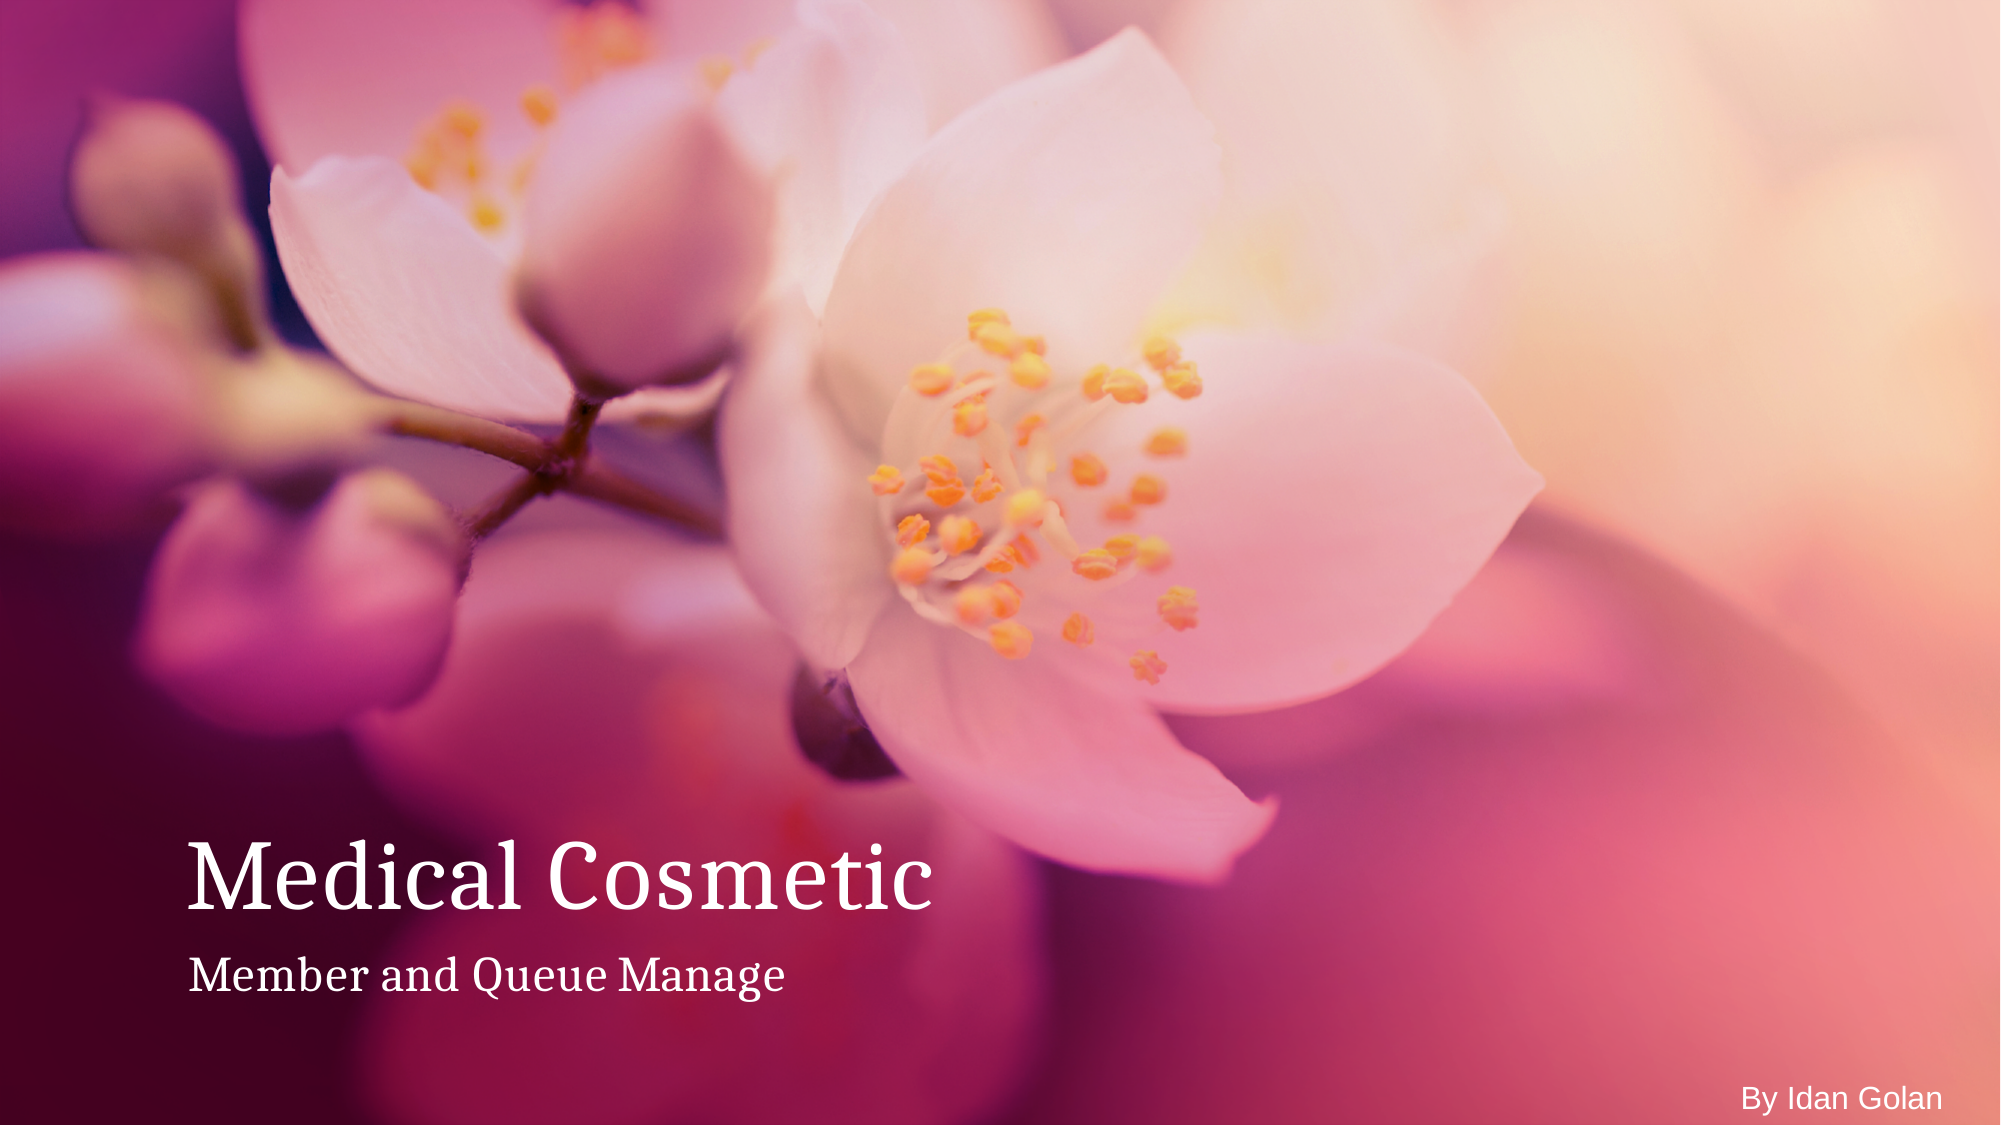

# Medical Cosmetic
Member and Queue Manage
By Idan Golan